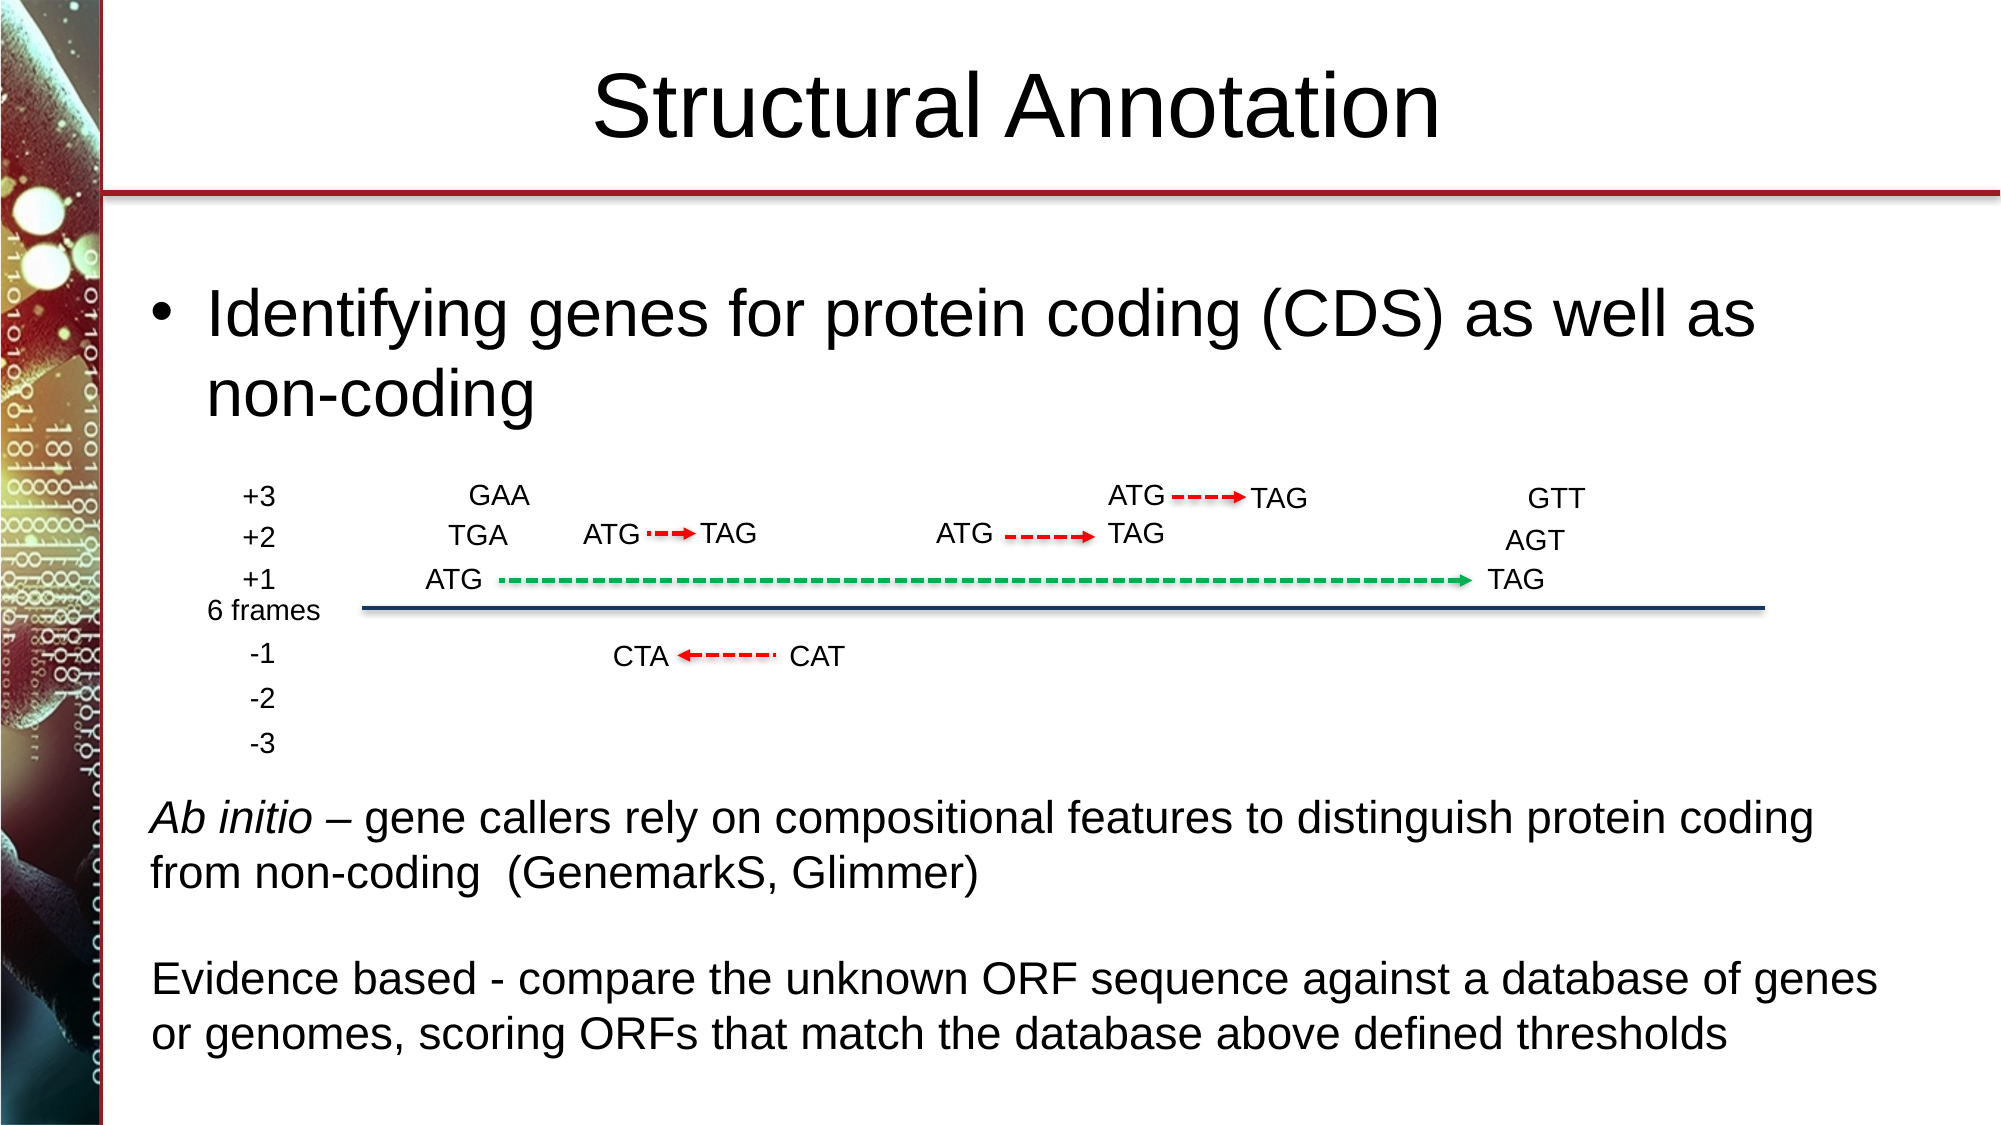

# Structural Annotation
Identifying genes for protein coding (CDS) as well as non-coding
ATG
GAA
+3
GTT
TAG
TAG
ATG
TAG
ATG
TGA
+2
AGT
+1
TAG
ATG
6 frames
-1
CTA
CAT
-2
-3
Ab initio – gene callers rely on compositional features to distinguish protein coding from non-coding  (GenemarkS, Glimmer)
Evidence based - compare the unknown ORF sequence against a database of genes or genomes, scoring ORFs that match the database above defined thresholds